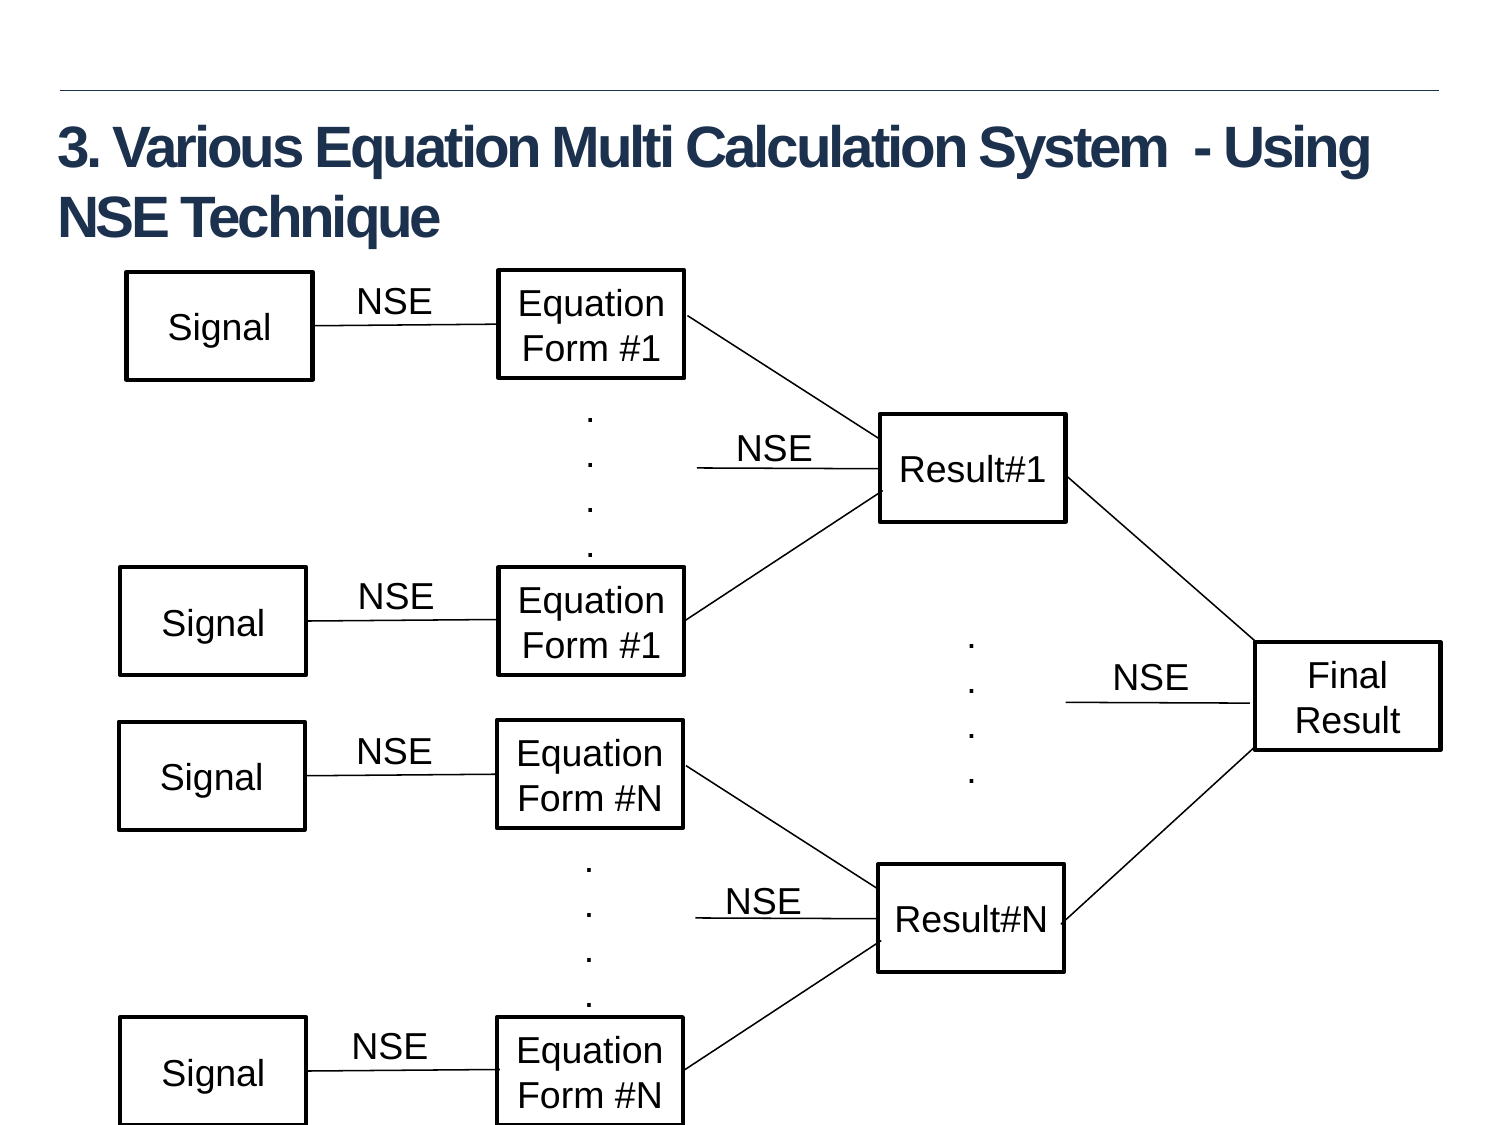

3. Various Equation Multi Calculation System  - Using NSE Technique

NSE
Equation Form #1
Signal

NSE
Result#1
.
.
.
.
NSE
Signal
Equation Form #1
NSE
Final Result
.
.
.
.
NSE
Equation Form #N
Signal
NSE
Result#N
.
.
.
.
NSE
Signal
Equation Form #N